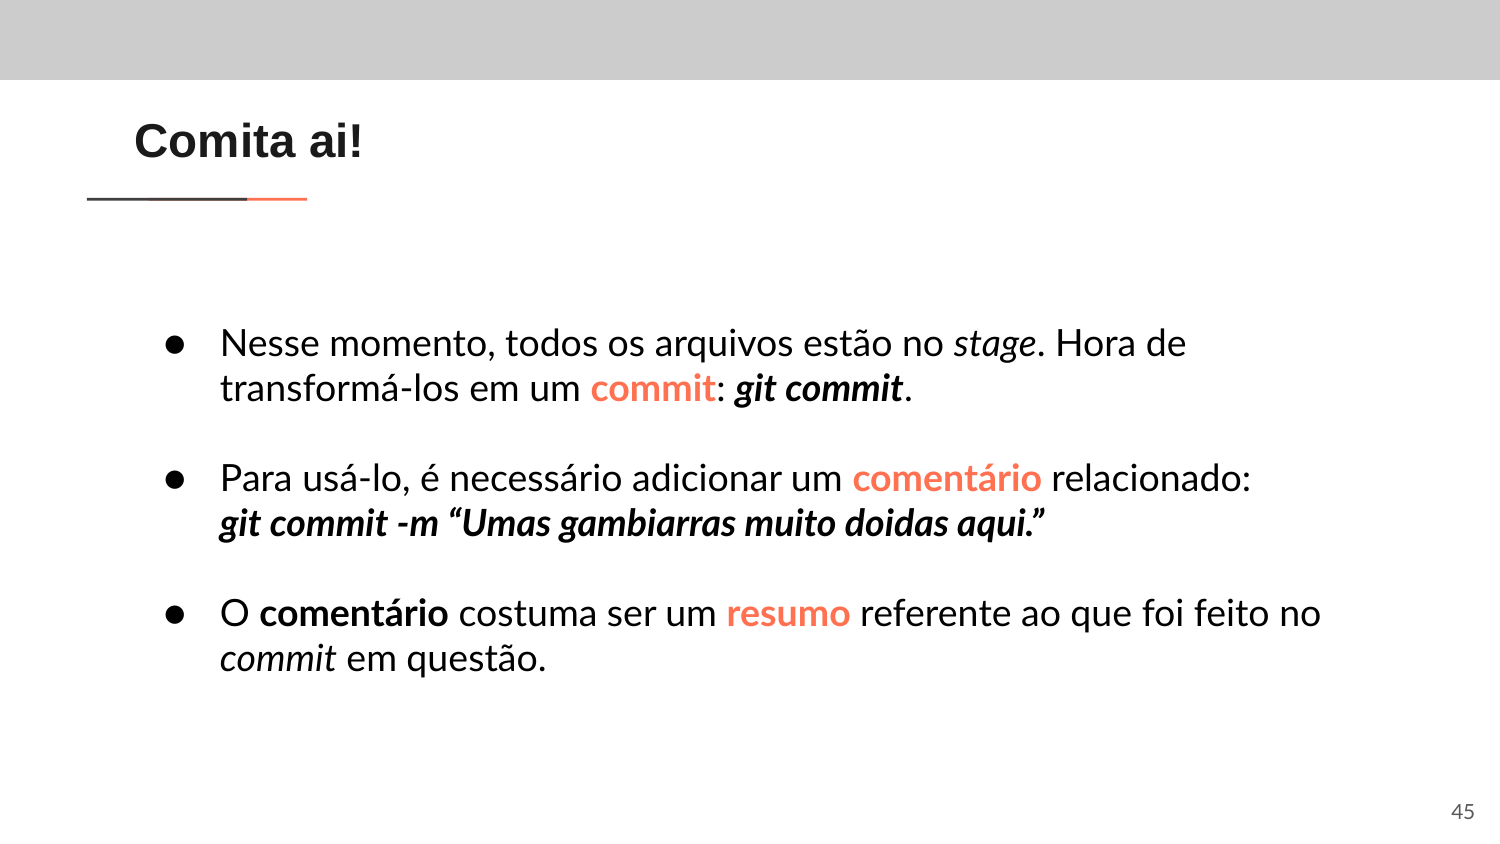

# Comita ai!
Nesse momento, todos os arquivos estão no stage. Hora de transformá-los em um commit: git commit.

Para usá-lo, é necessário adicionar um comentário relacionado:
git commit -m “Umas gambiarras muito doidas aqui.”

O comentário costuma ser um resumo referente ao que foi feito no commit em questão.
45